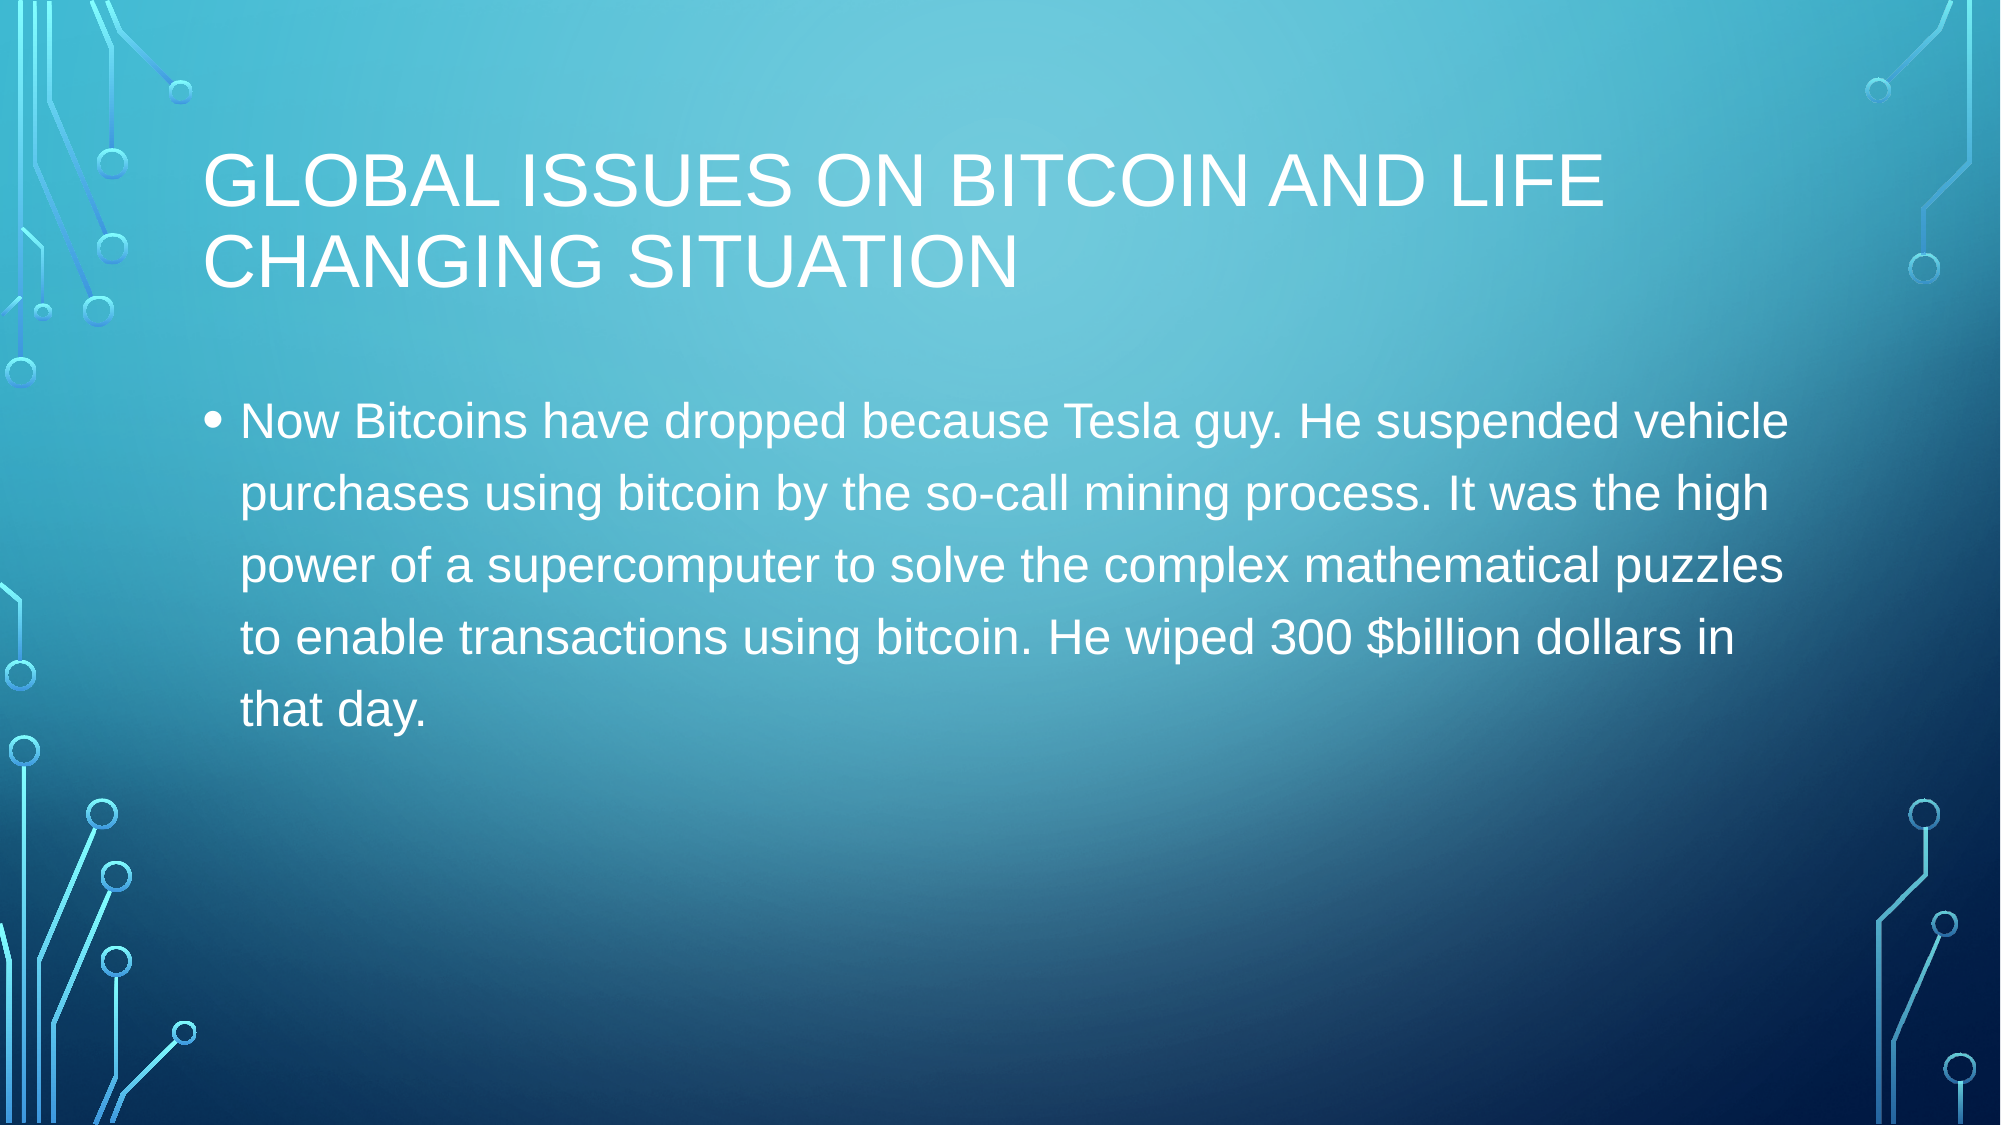

# Global issues on bitcoin and life changing situation
Now Bitcoins have dropped because Tesla guy. He suspended vehicle purchases using bitcoin by the so-call mining process. It was the high power of a supercomputer to solve the complex mathematical puzzles to enable transactions using bitcoin. He wiped 300 $billion dollars in that day.